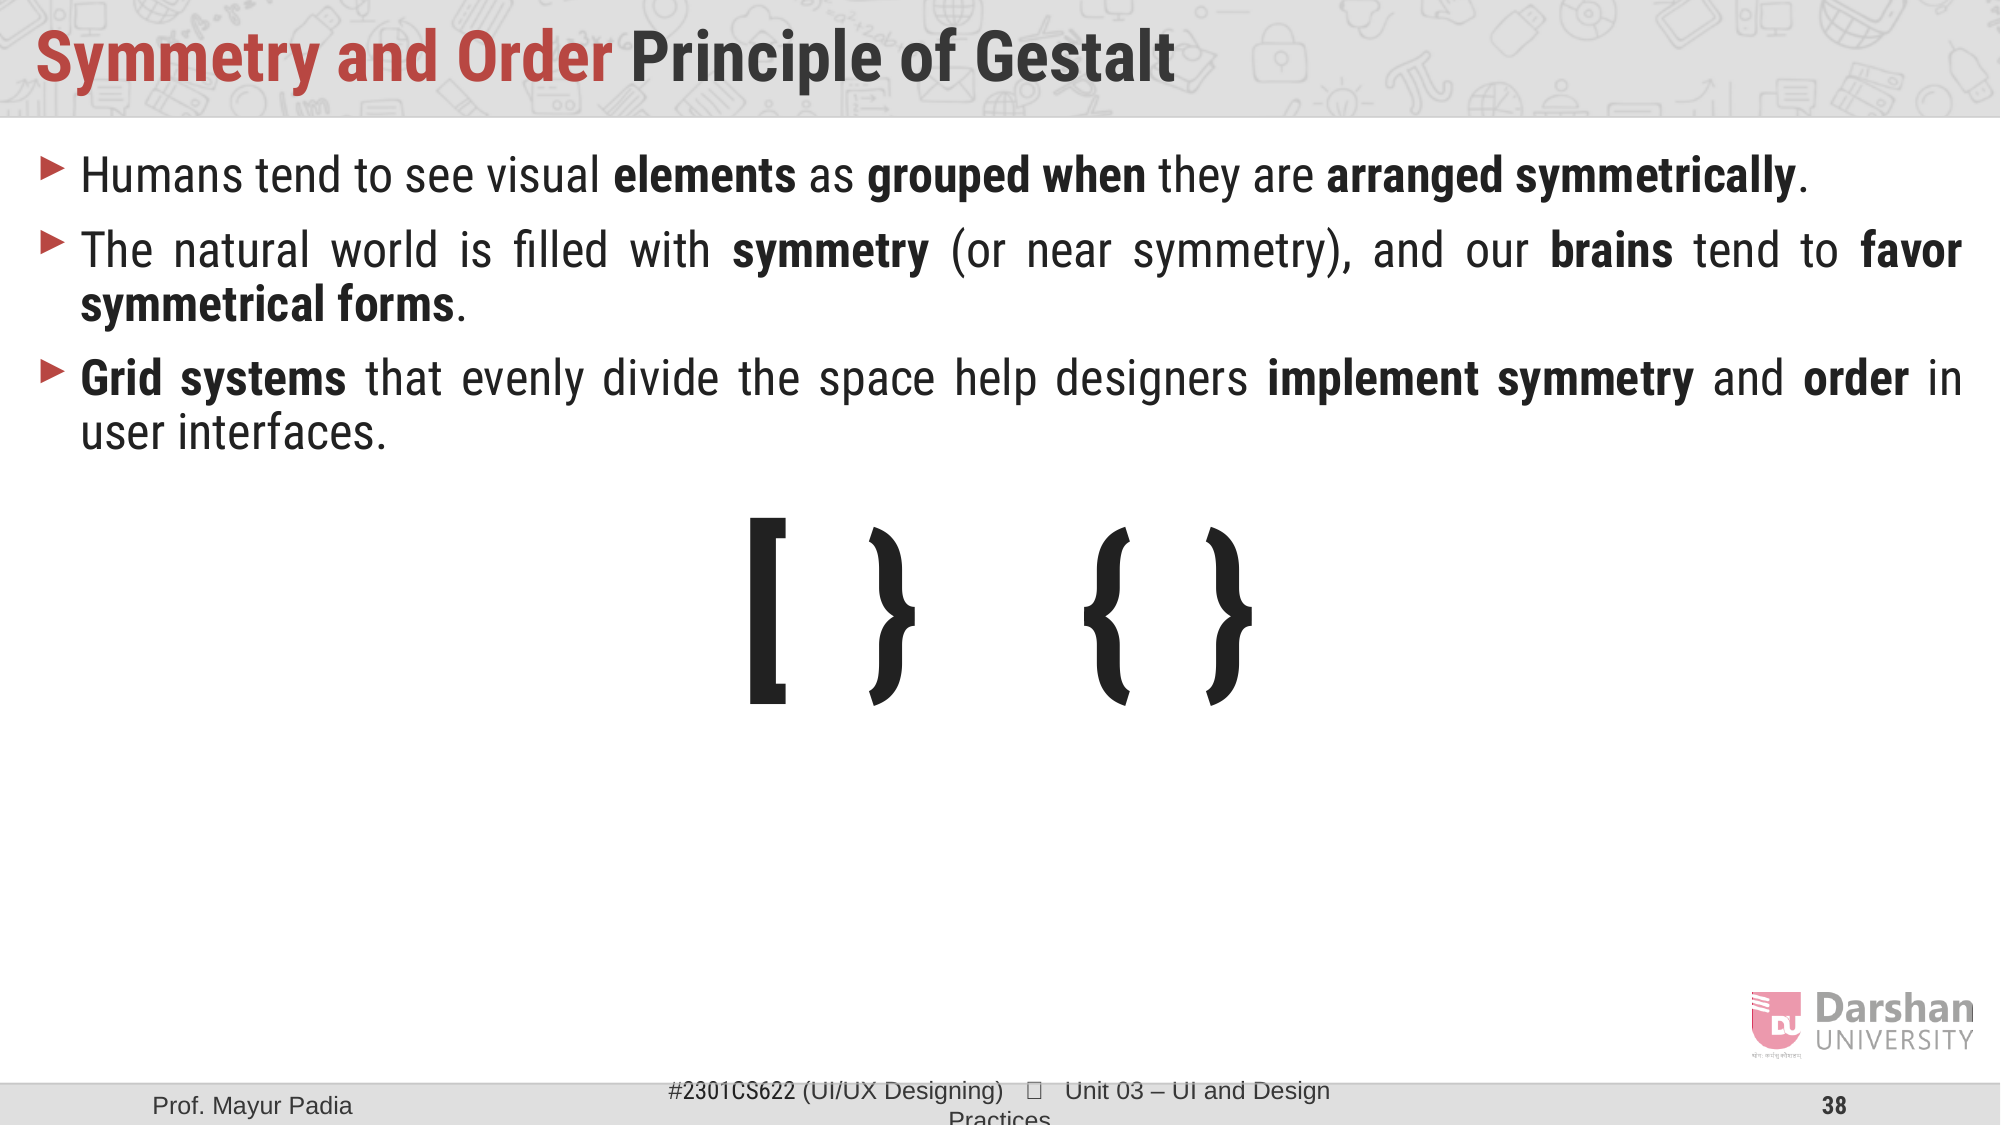

# Symmetry and Order Principle of Gestalt
Humans tend to see visual elements as grouped when they are arranged symmetrically.
The natural world is filled with symmetry (or near symmetry), and our brains tend to favor symmetrical forms.
Grid systems that evenly divide the space help designers implement symmetry and order in user interfaces.

[
}
{
}